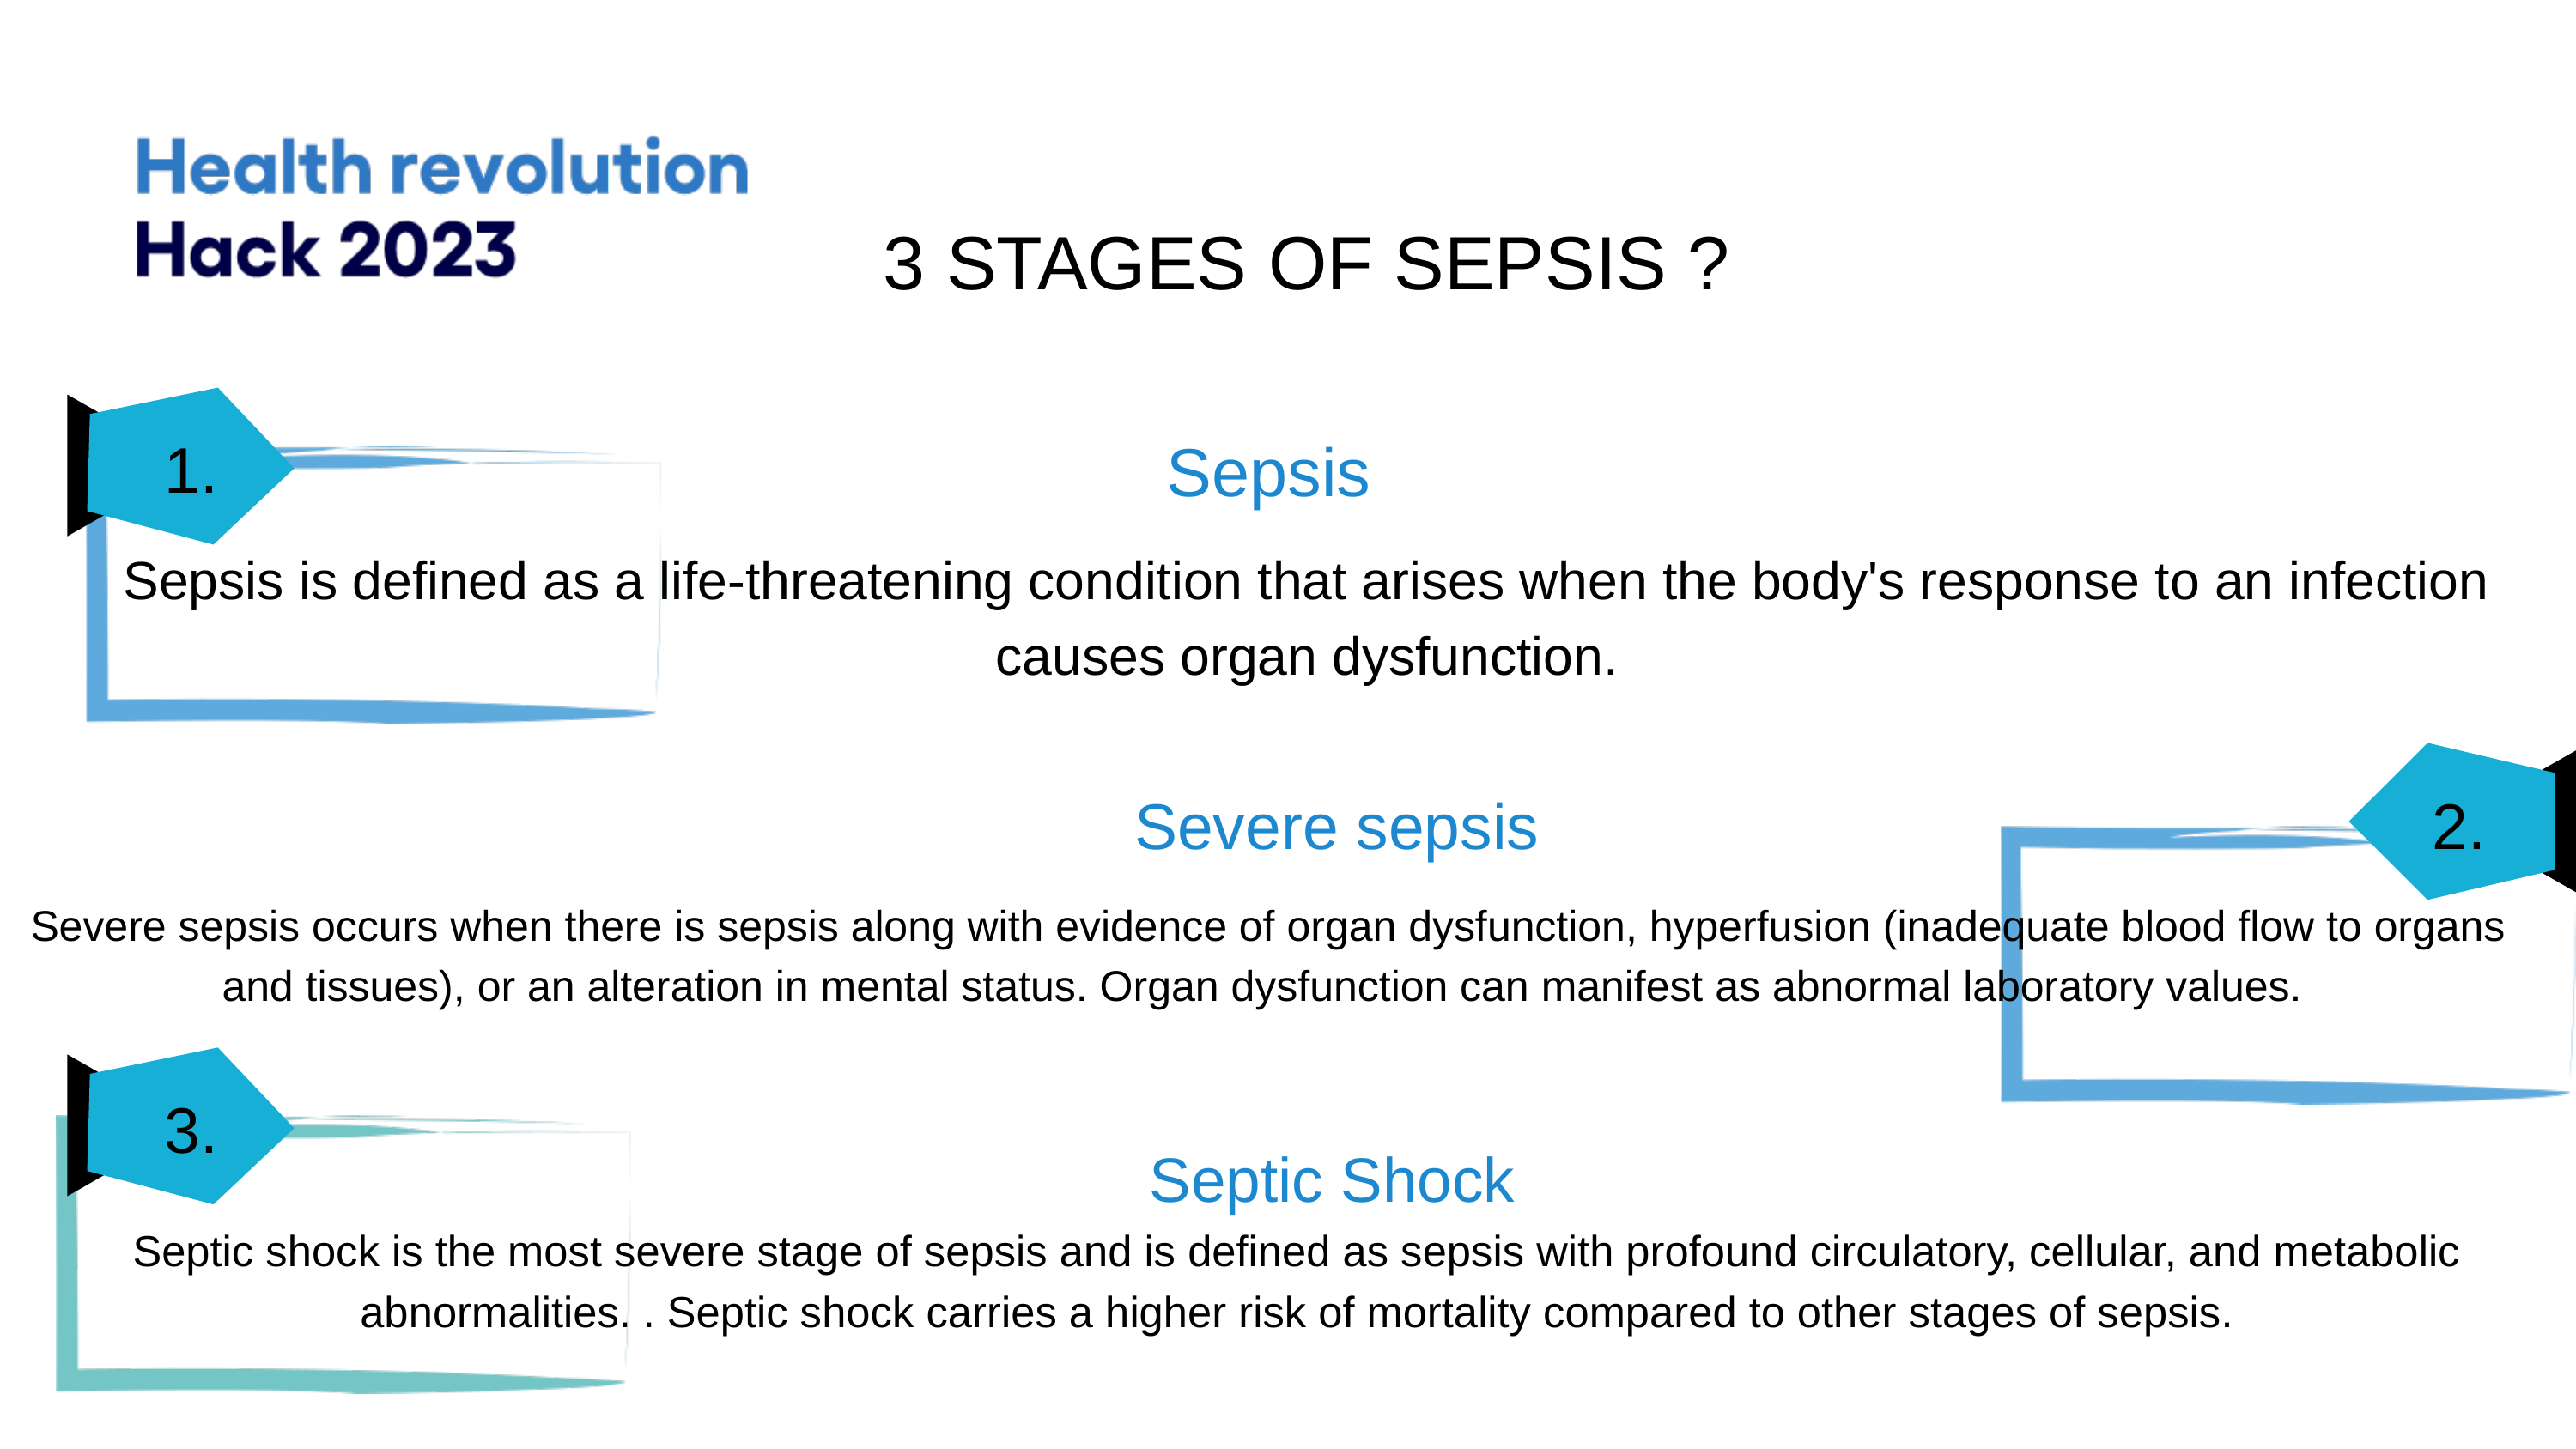

3 STAGES OF SEPSIS ?

Sepsis
1.

Sepsis is defined as a life-threatening condition that arises when the body's response to an infection causes organ dysfunction.

II. Severe Sepsis
Severe sepsis occurs when there is sepsis along with evidence of organ dysfunction, hyperfusion (inadequate blood flow to organs and tissues), or an alteration in mental status. Organ dysfunction can manifest as abnormal laboratory values.

Severe sepsis
2.

3.

III. Septic Shock
Septic shock is the most severe stage of sepsis and is defined as sepsis with profound circulatory, cellular, and metabolic abnormalities. . Septic shock carries a higher risk of mortality compared to other stages of sepsis.